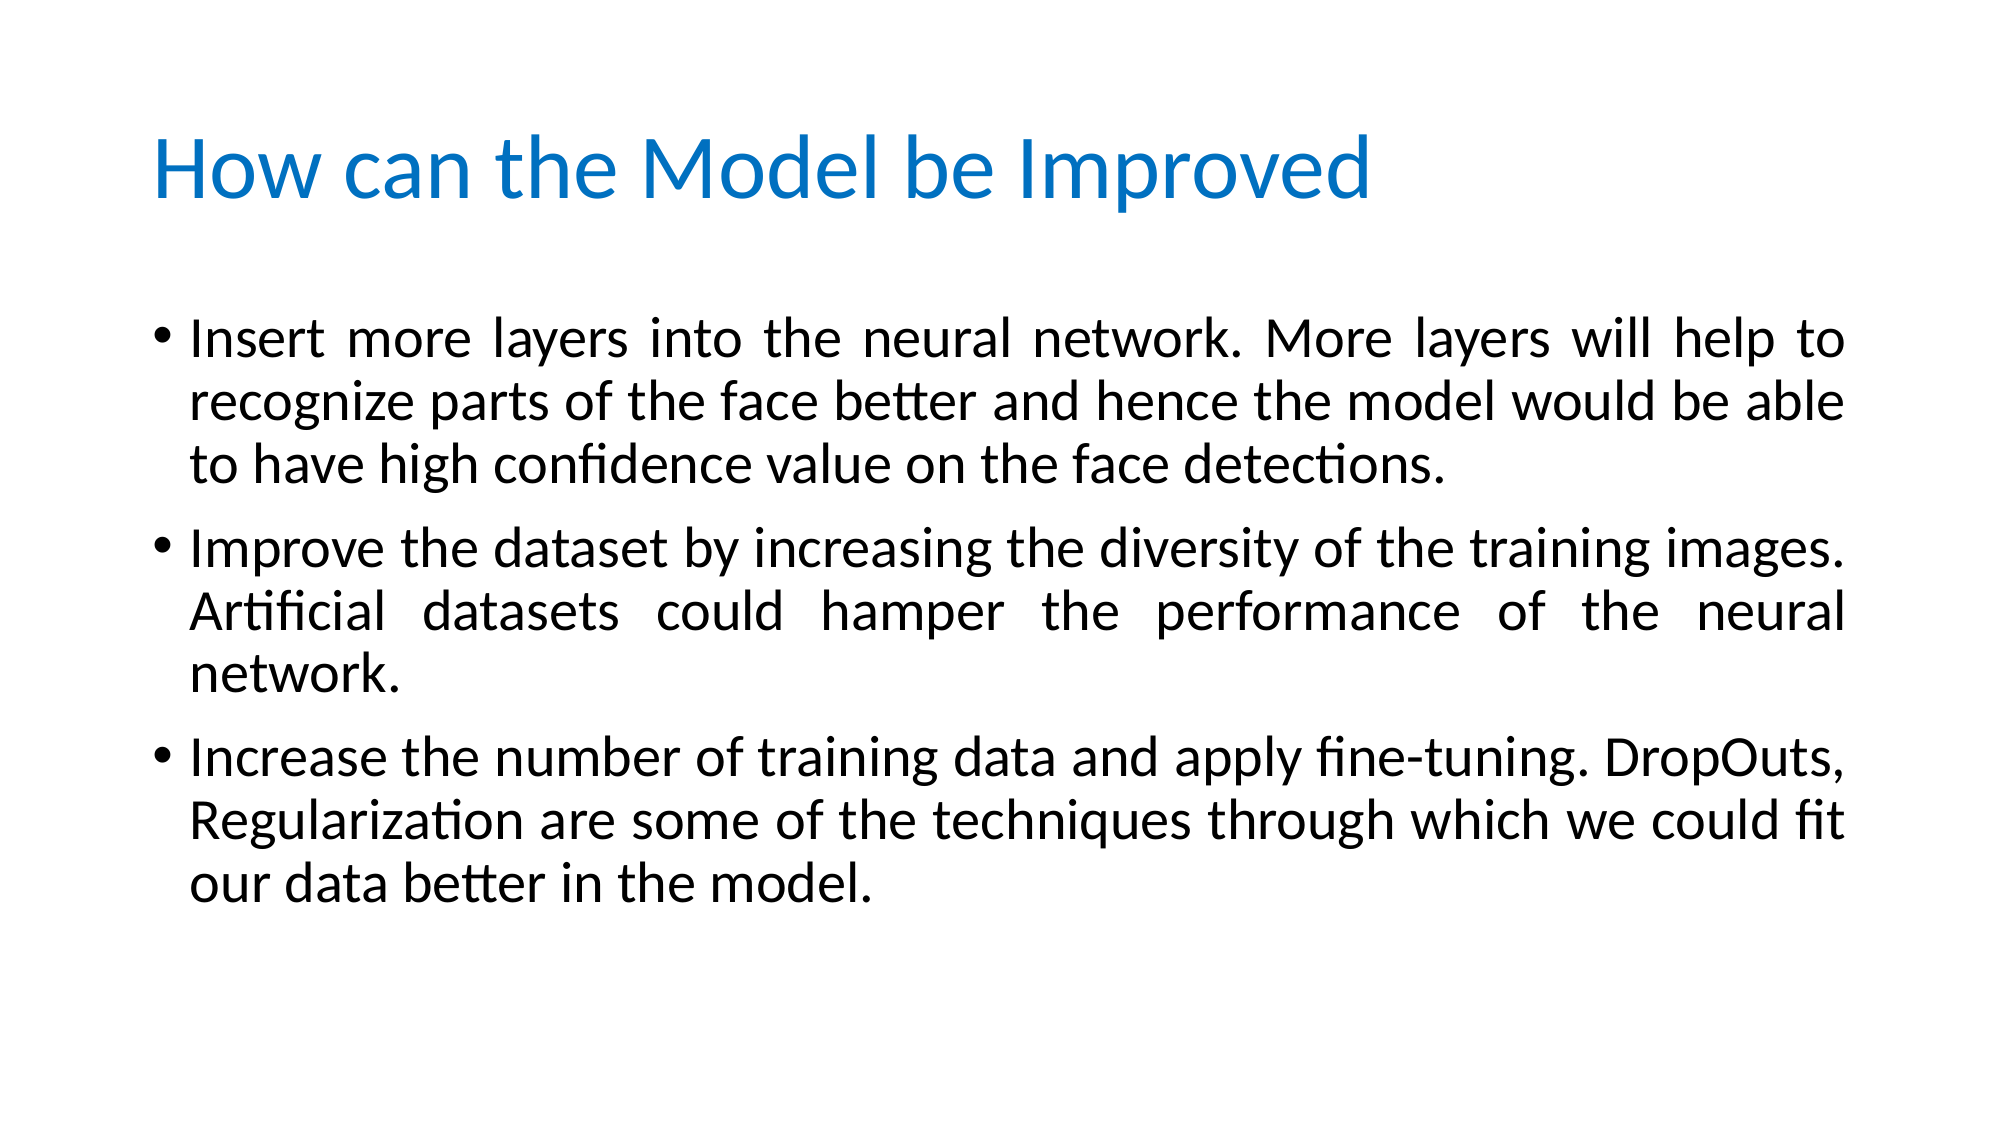

# How can the Model be Improved
Insert more layers into the neural network. More layers will help to recognize parts of the face better and hence the model would be able to have high confidence value on the face detections.
Improve the dataset by increasing the diversity of the training images. Artificial datasets could hamper the performance of the neural network.
Increase the number of training data and apply fine-tuning. DropOuts, Regularization are some of the techniques through which we could fit our data better in the model.